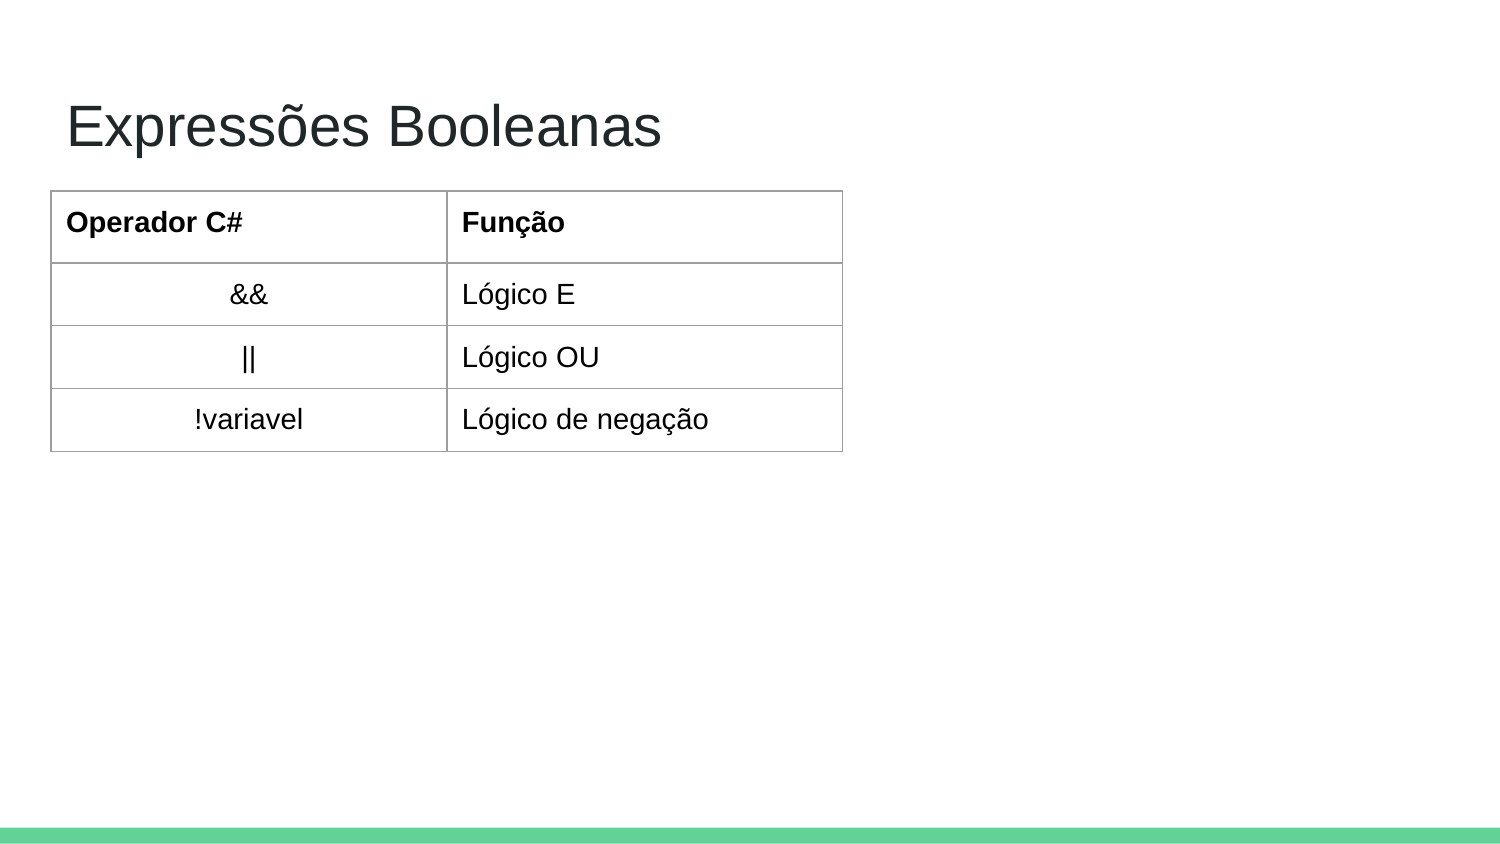

# Expressões Booleanas
| Operador C# | Função |
| --- | --- |
| && | Lógico E |
| || | Lógico OU |
| !variavel | Lógico de negação |